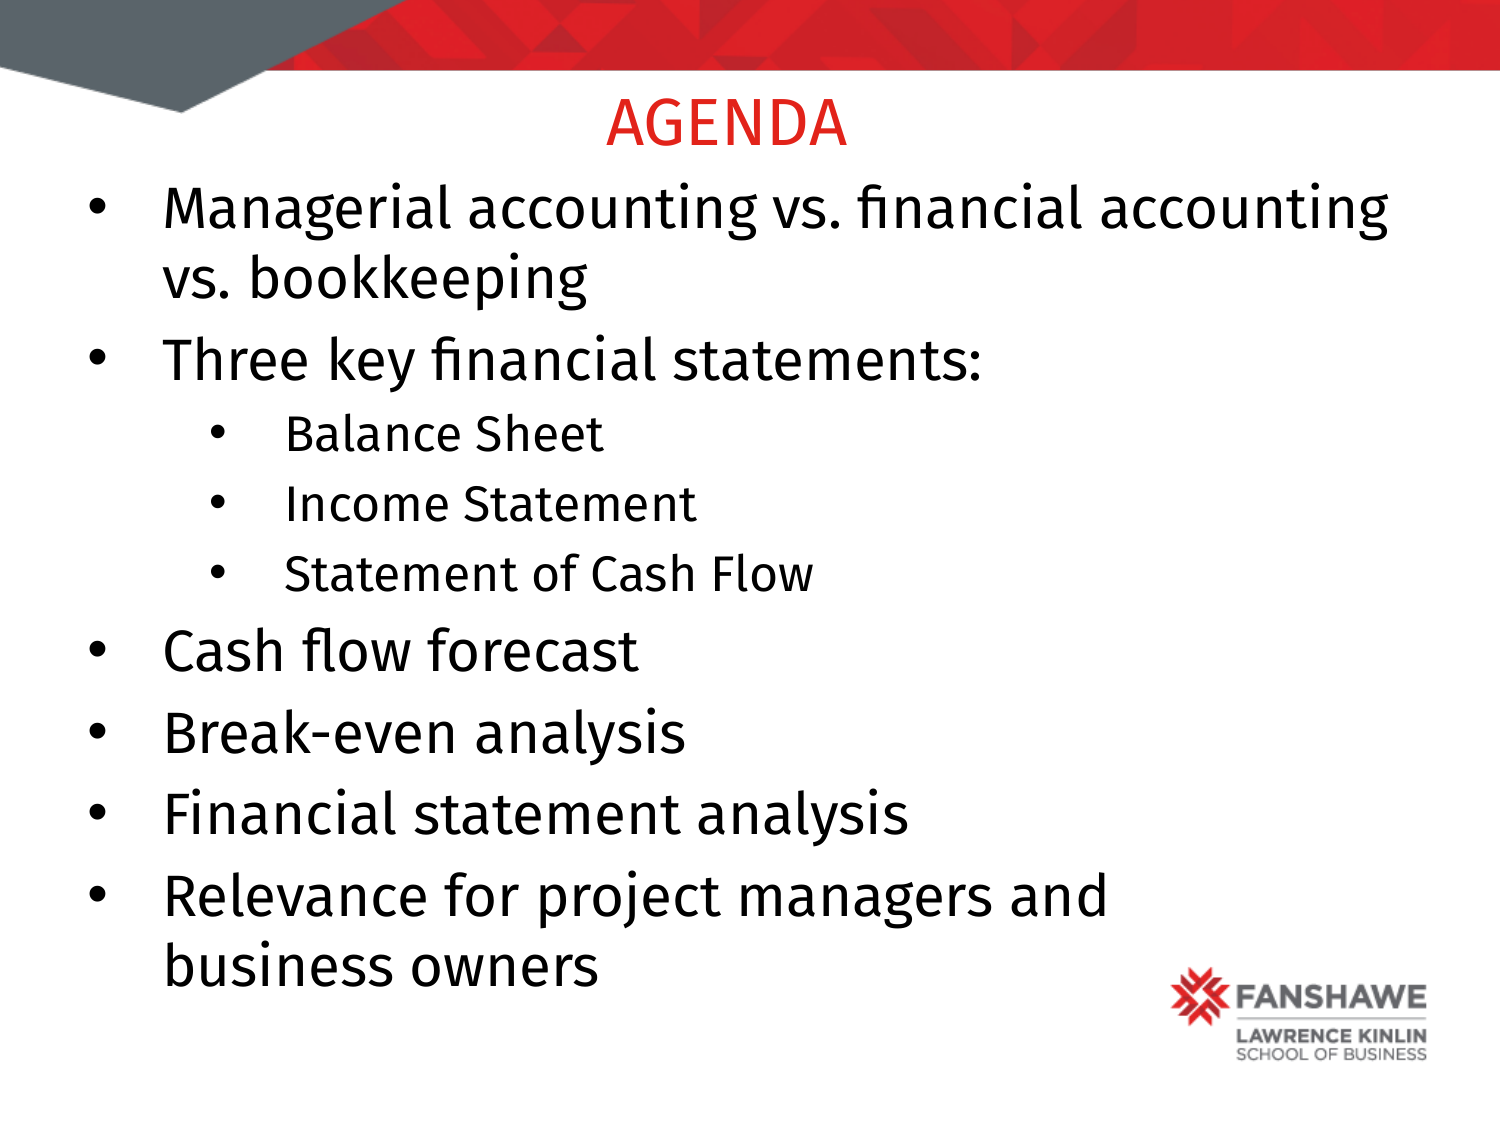

# Agenda
Managerial accounting vs. financial accounting vs. bookkeeping
Three key financial statements:
Balance Sheet
Income Statement
Statement of Cash Flow
Cash flow forecast
Break-even analysis
Financial statement analysis
Relevance for project managers and
business owners